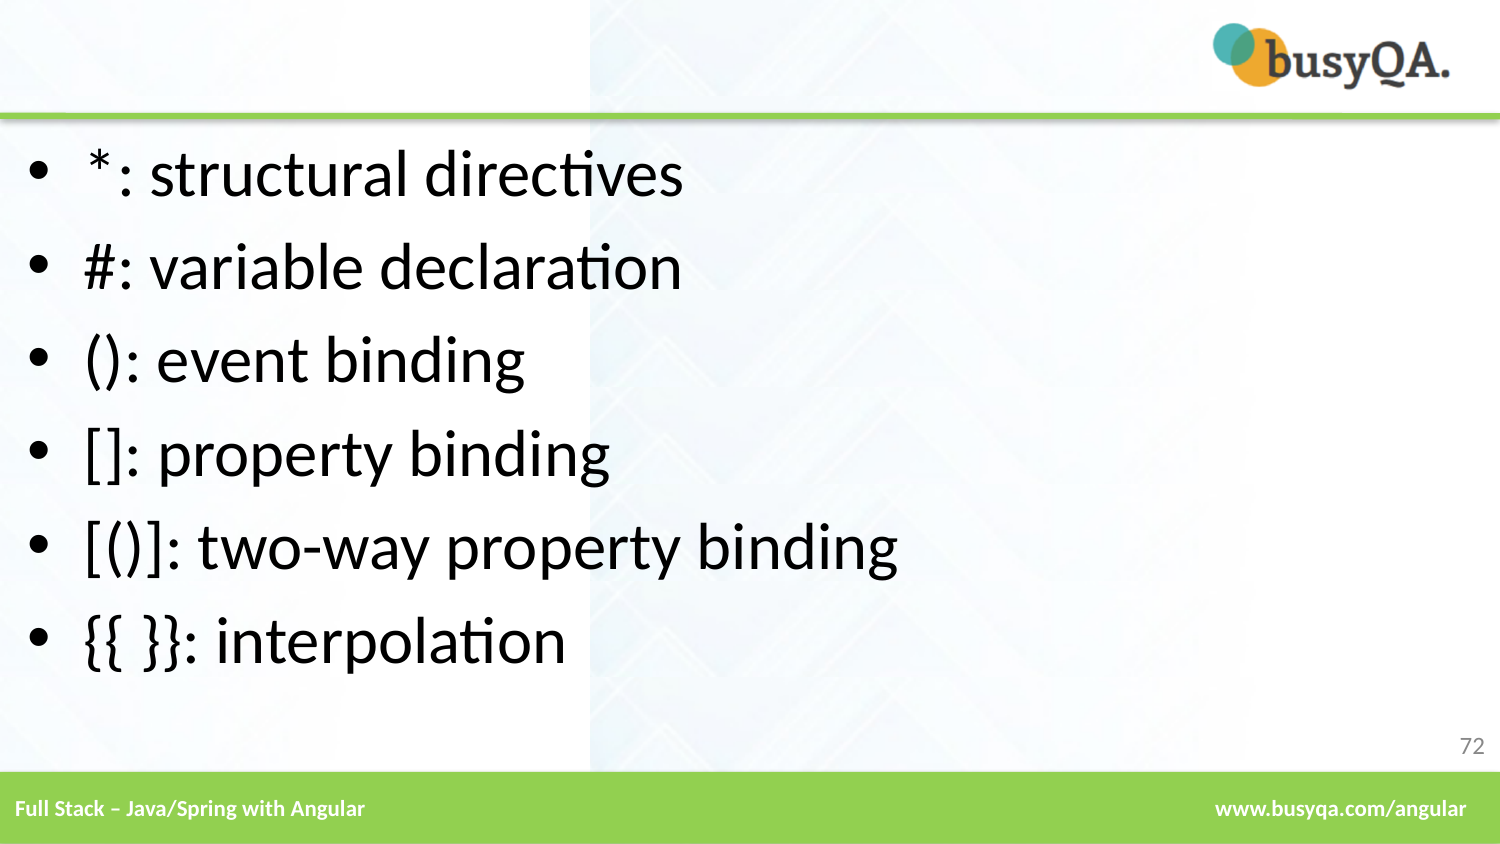

#
*: structural directives
#: variable declaration
(): event binding
[]: property binding
[()]: two-way property binding
{{ }}: interpolation